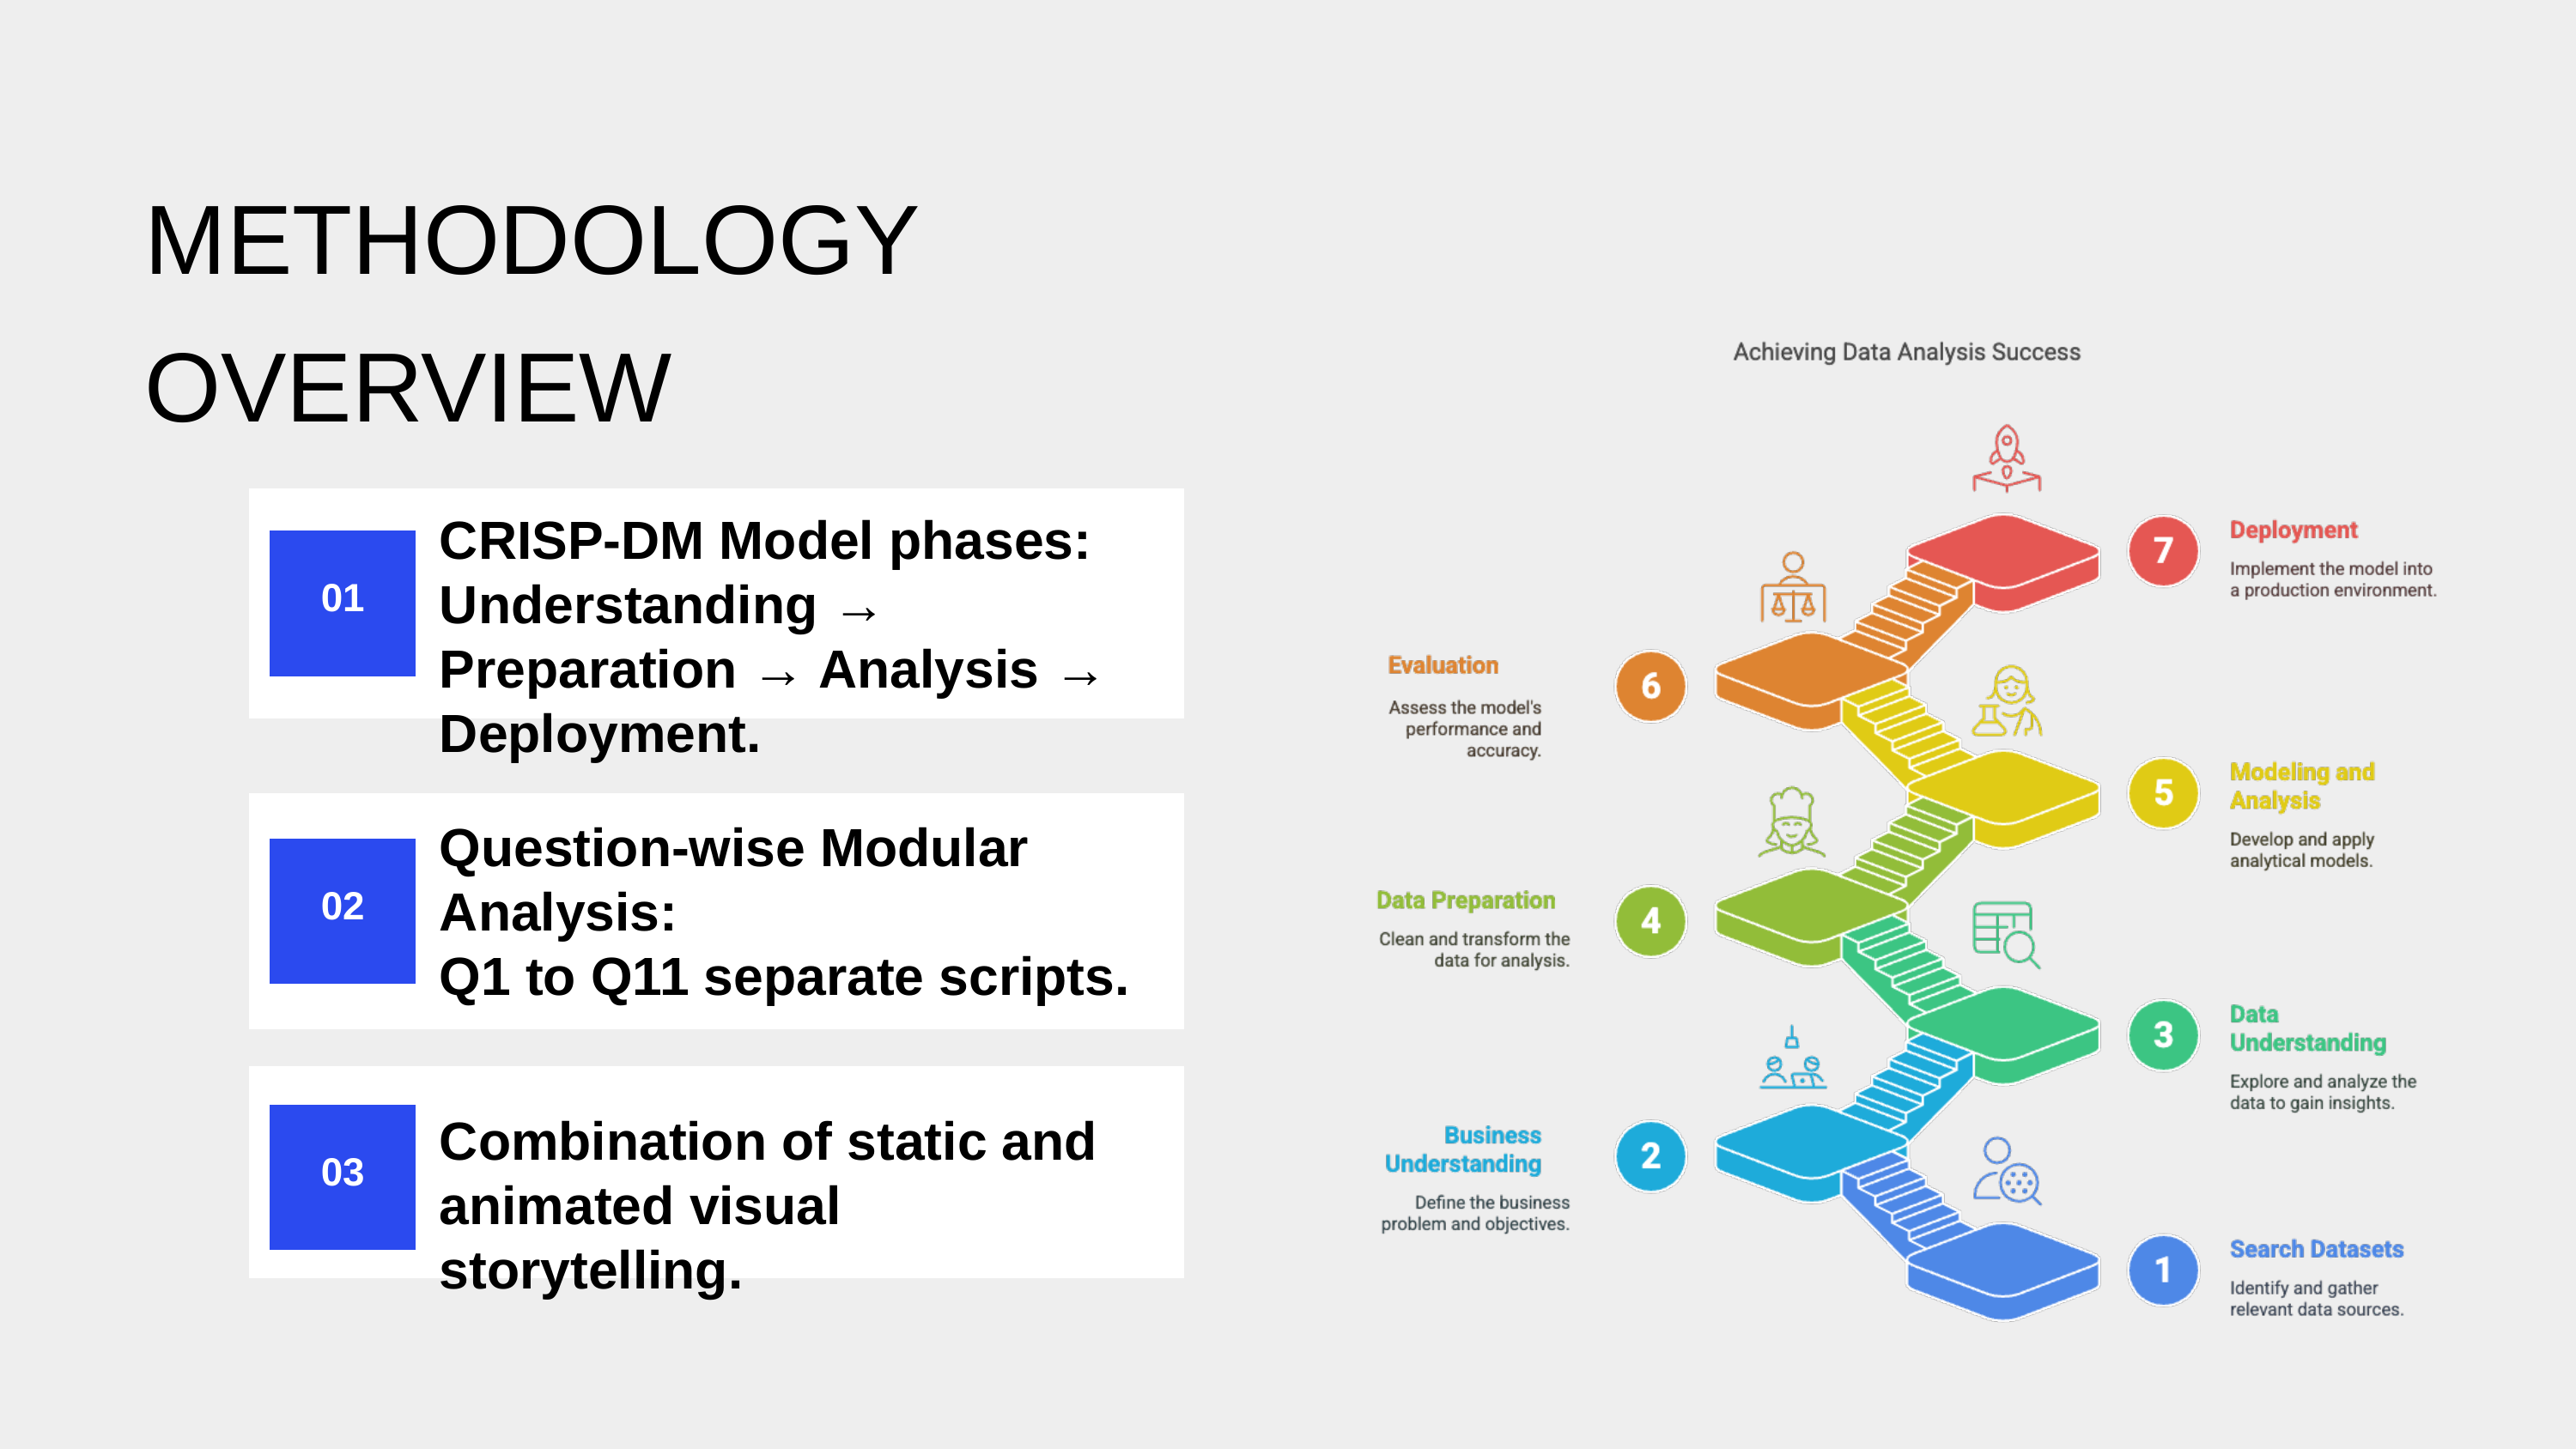

METHODOLOGY OVERVIEW

CRISP-DM Model phases: Understanding → Preparation → Analysis → Deployment.

01

Question-wise Modular Analysis:
Q1 to Q11 separate scripts.

02

Combination of static and animated visual storytelling.
03